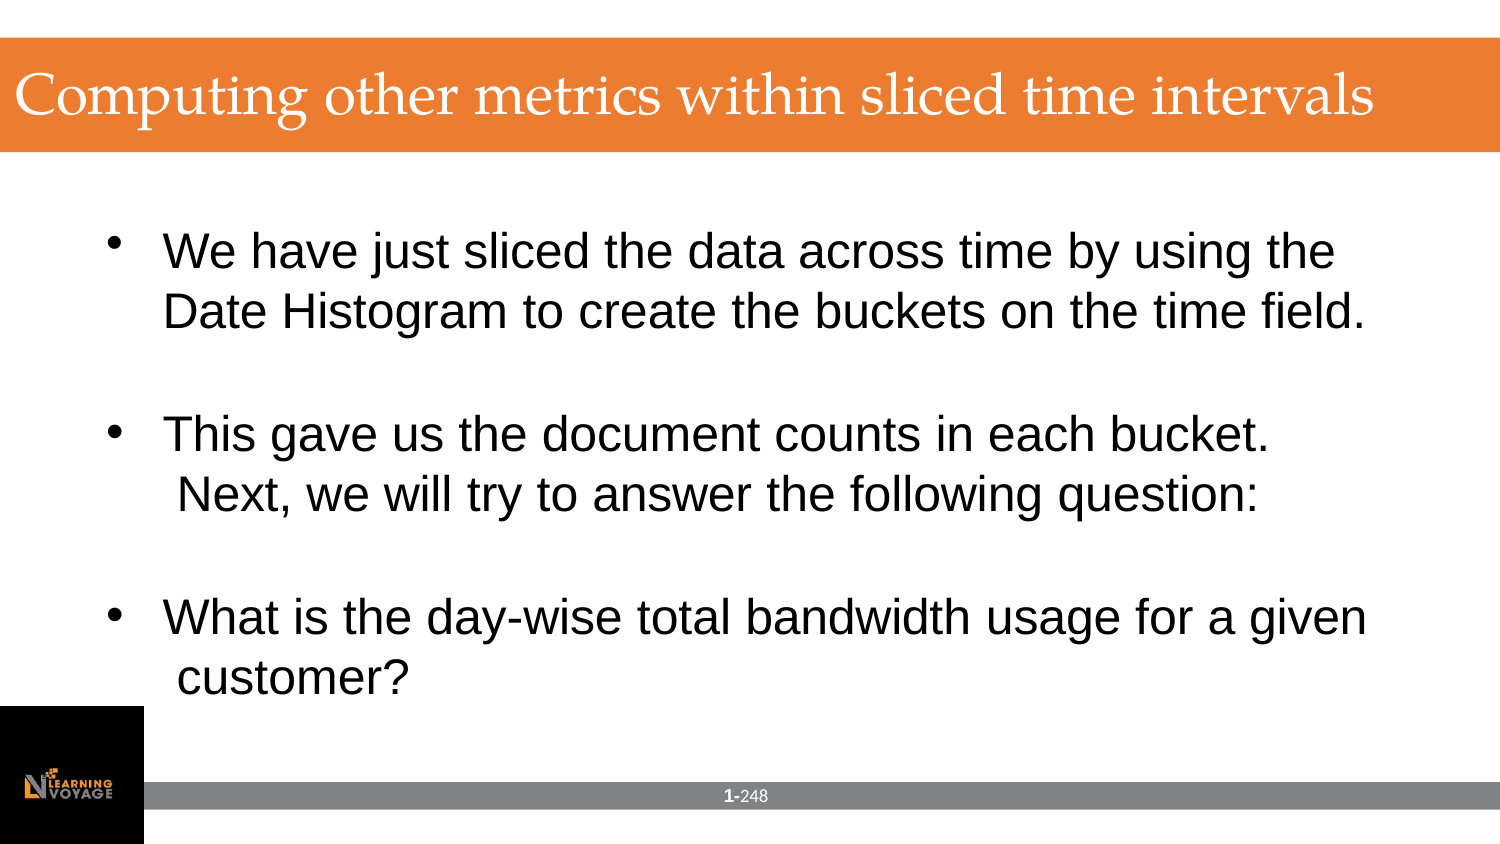

# Computing other metrics within sliced time intervals
We have just sliced the data across time by using the  Date Histogram to create the buckets on the time field.

This gave us the document counts in each bucket.  Next, we will try to answer the following question:

What is the day-wise total bandwidth usage for a given  customer?
1-248